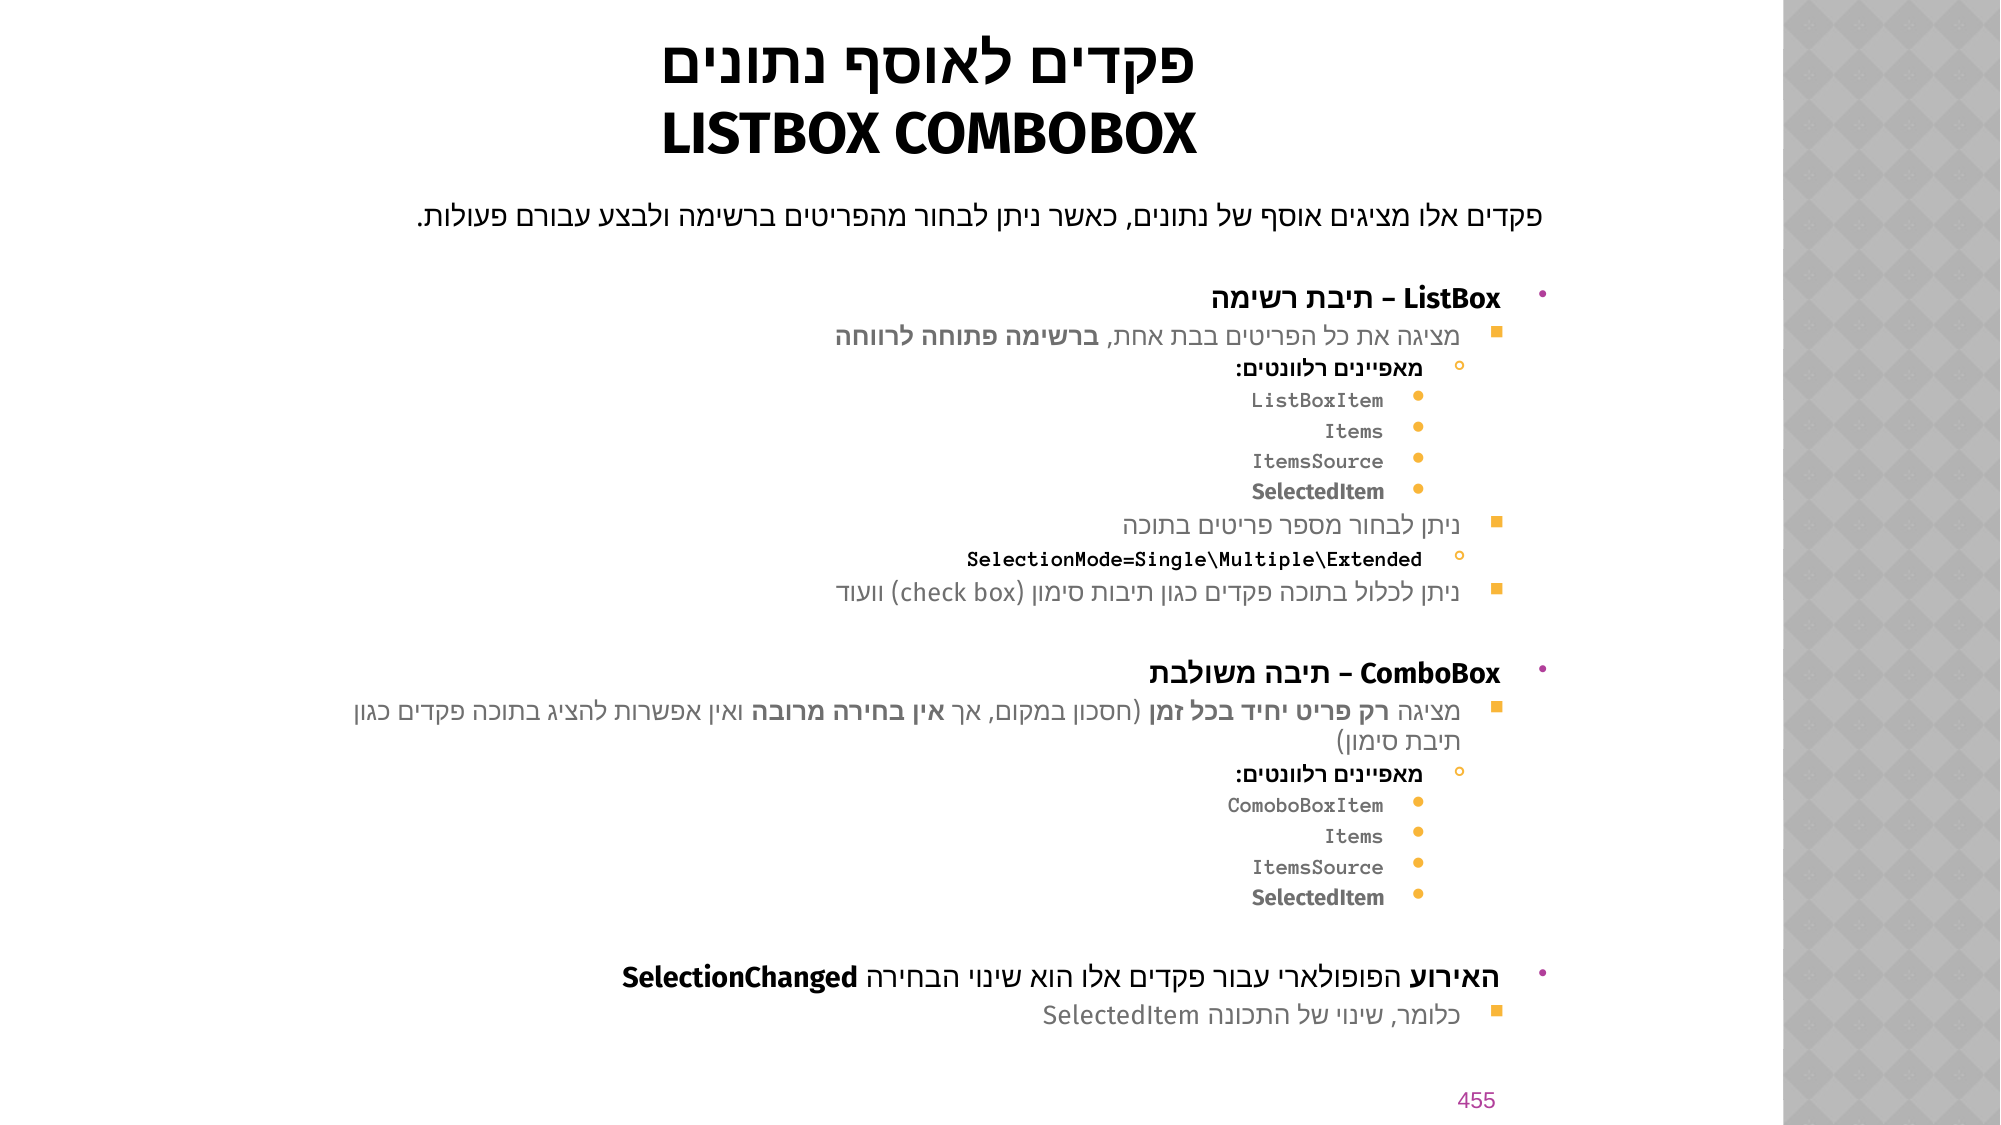

# פקדים לאוסף נתונים LISTBOX COMBOBOX
פקדים אלו מציגים אוסף של נתונים, כאשר ניתן לבחור מהפריטים ברשימה ולבצע עבורם פעולות.

ListBox – תיבת רשימה
מציגה את כל הפריטים בבת אחת, ברשימה פתוחה לרווחה
מאפיינים רלוונטים:
ListBoxItem
Items
ItemsSource
SelectedItem
ניתן לבחור מספר פריטים בתוכה
SelectionMode=Single\Multiple\Extended
ניתן לכלול בתוכה פקדים כגון תיבות סימון (check box) וועוד

ComboBox – תיבה משולבת
מציגה רק פריט יחיד בכל זמן (חסכון במקום, אך אין בחירה מרובה ואין אפשרות להציג בתוכה פקדים כגון תיבת סימון)
מאפיינים רלוונטים:
ComoboBoxItem
Items
ItemsSource
SelectedItem

האירוע הפופולארי עבור פקדים אלו הוא שינוי הבחירה SelectionChanged
כלומר, שינוי של התכונה SelectedItem

455